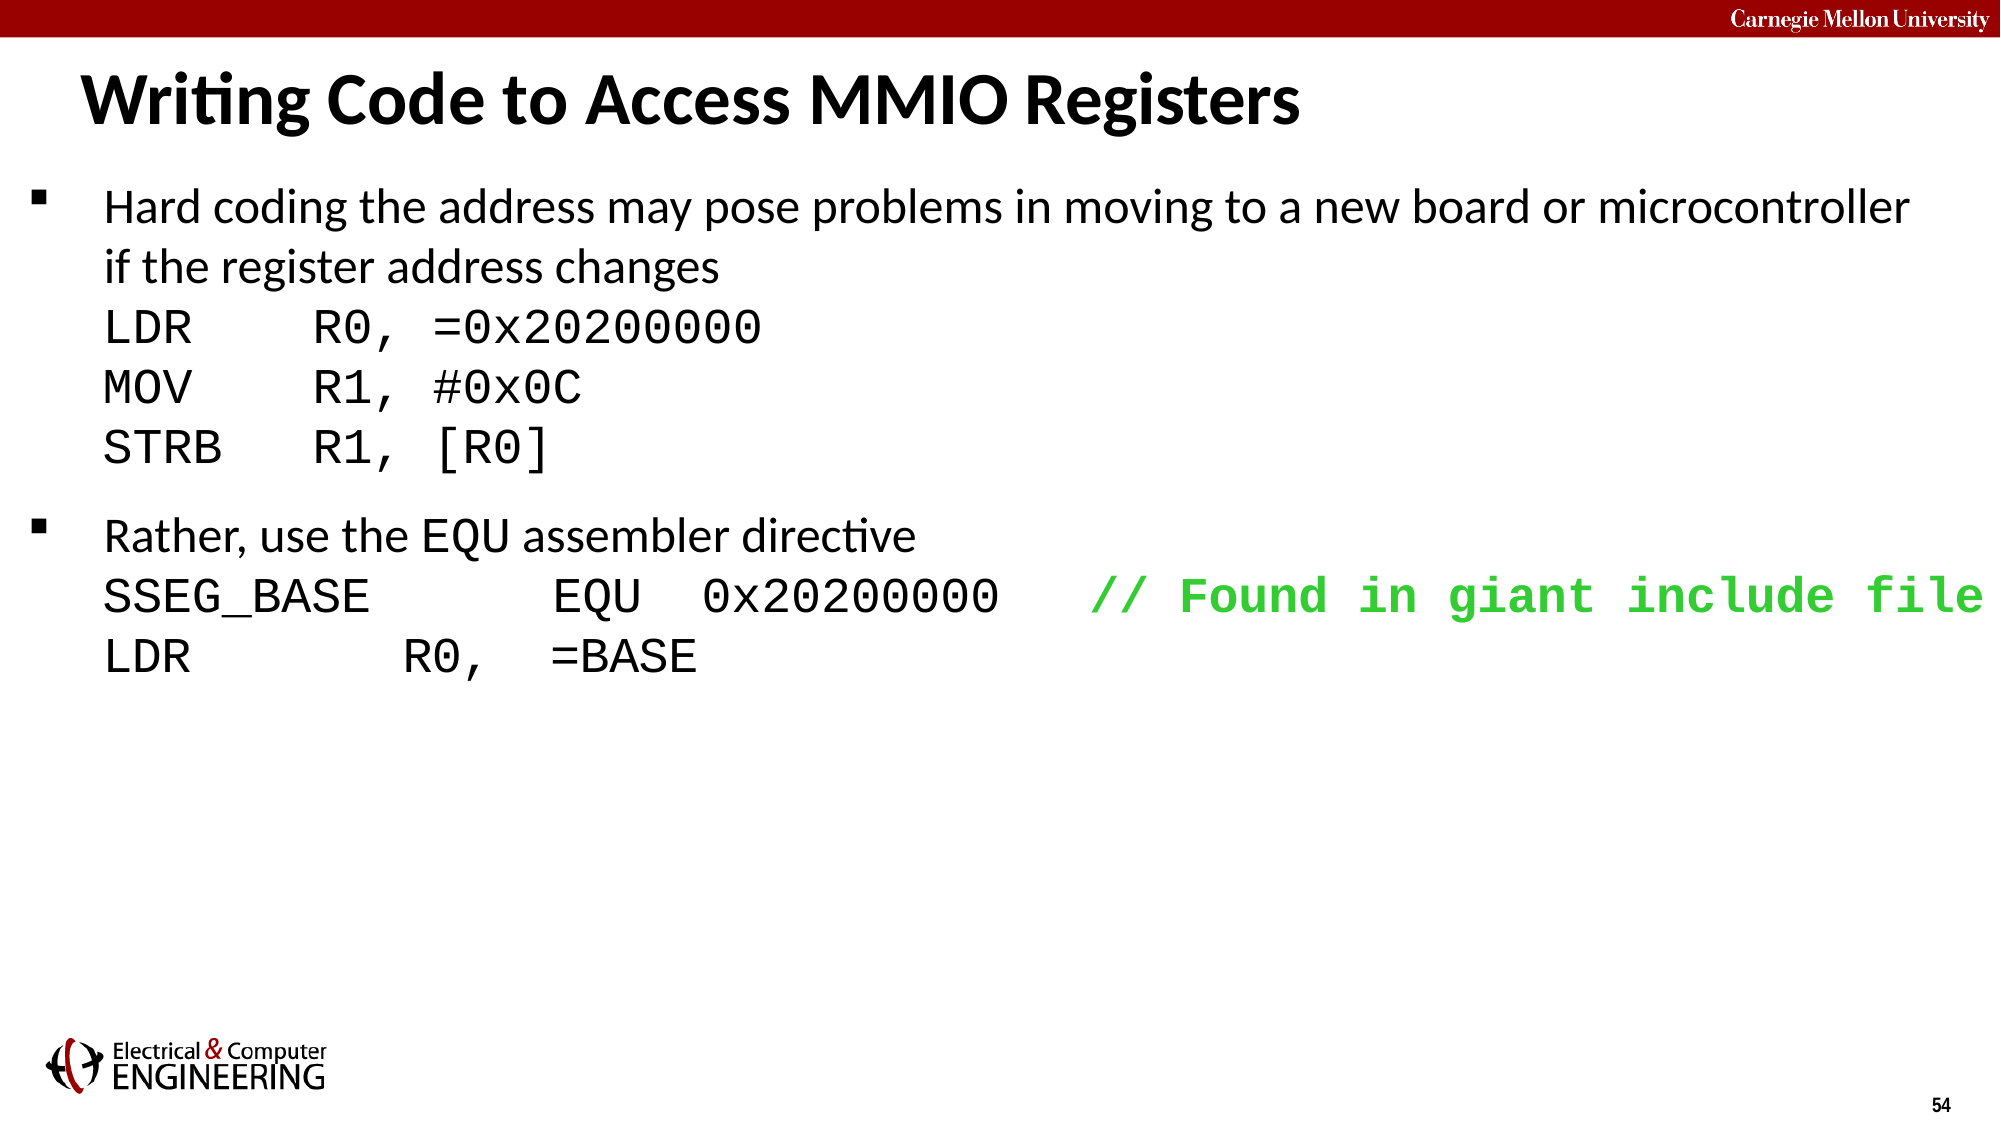

# Writing Code to Access MMIO Registers
Hard coding the address may pose problems in moving to a new board or microcontroller     if the register address changes
LDR    R0, =0x20200000
MOV    R1, #0x0C
STRB   R1, [R0]

Rather, use the EQU assembler directive
	SSEG_BASE		EQU  0x20200000   // Found in giant include file
	LDR		R0,  =BASE